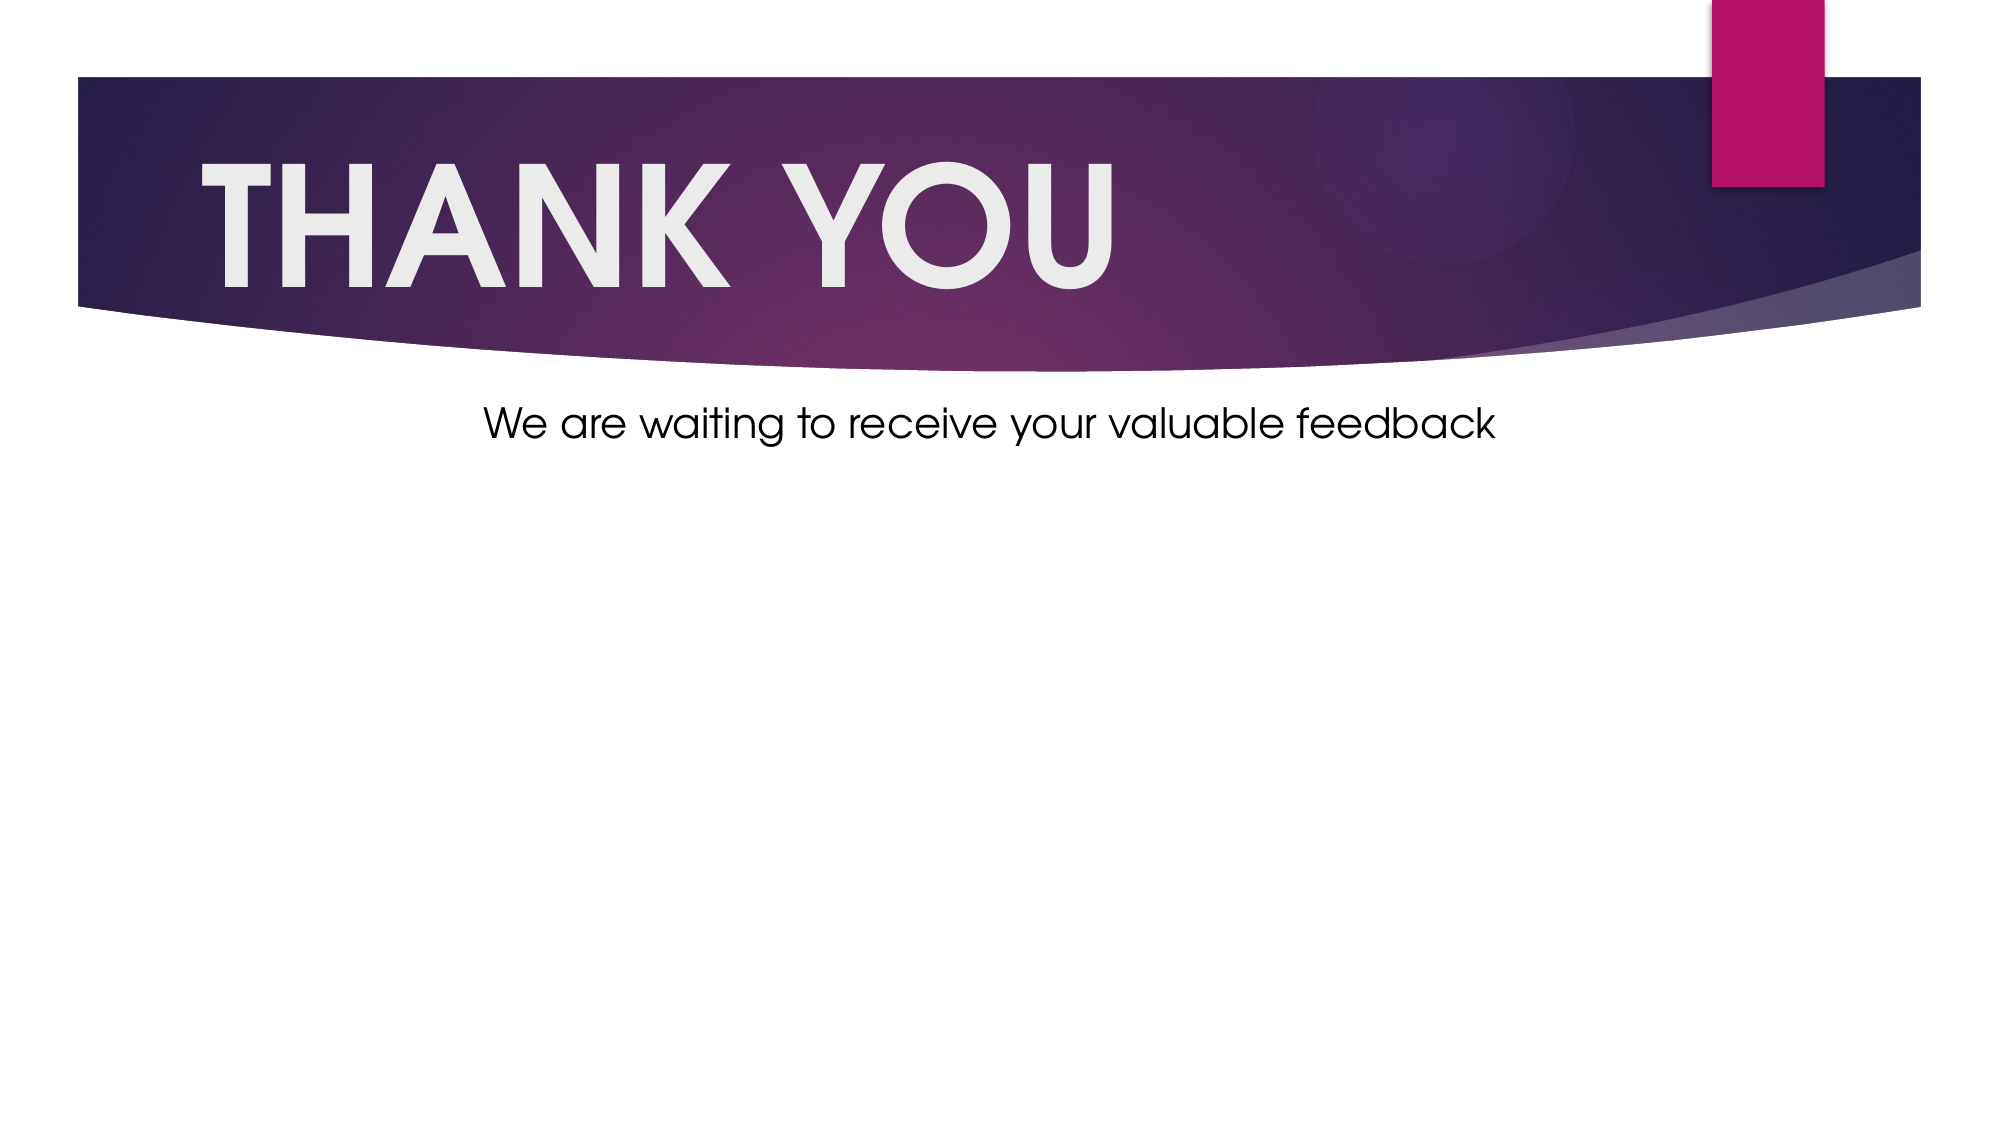

# THANK YOU
We are waiting to receive your valuable feedback